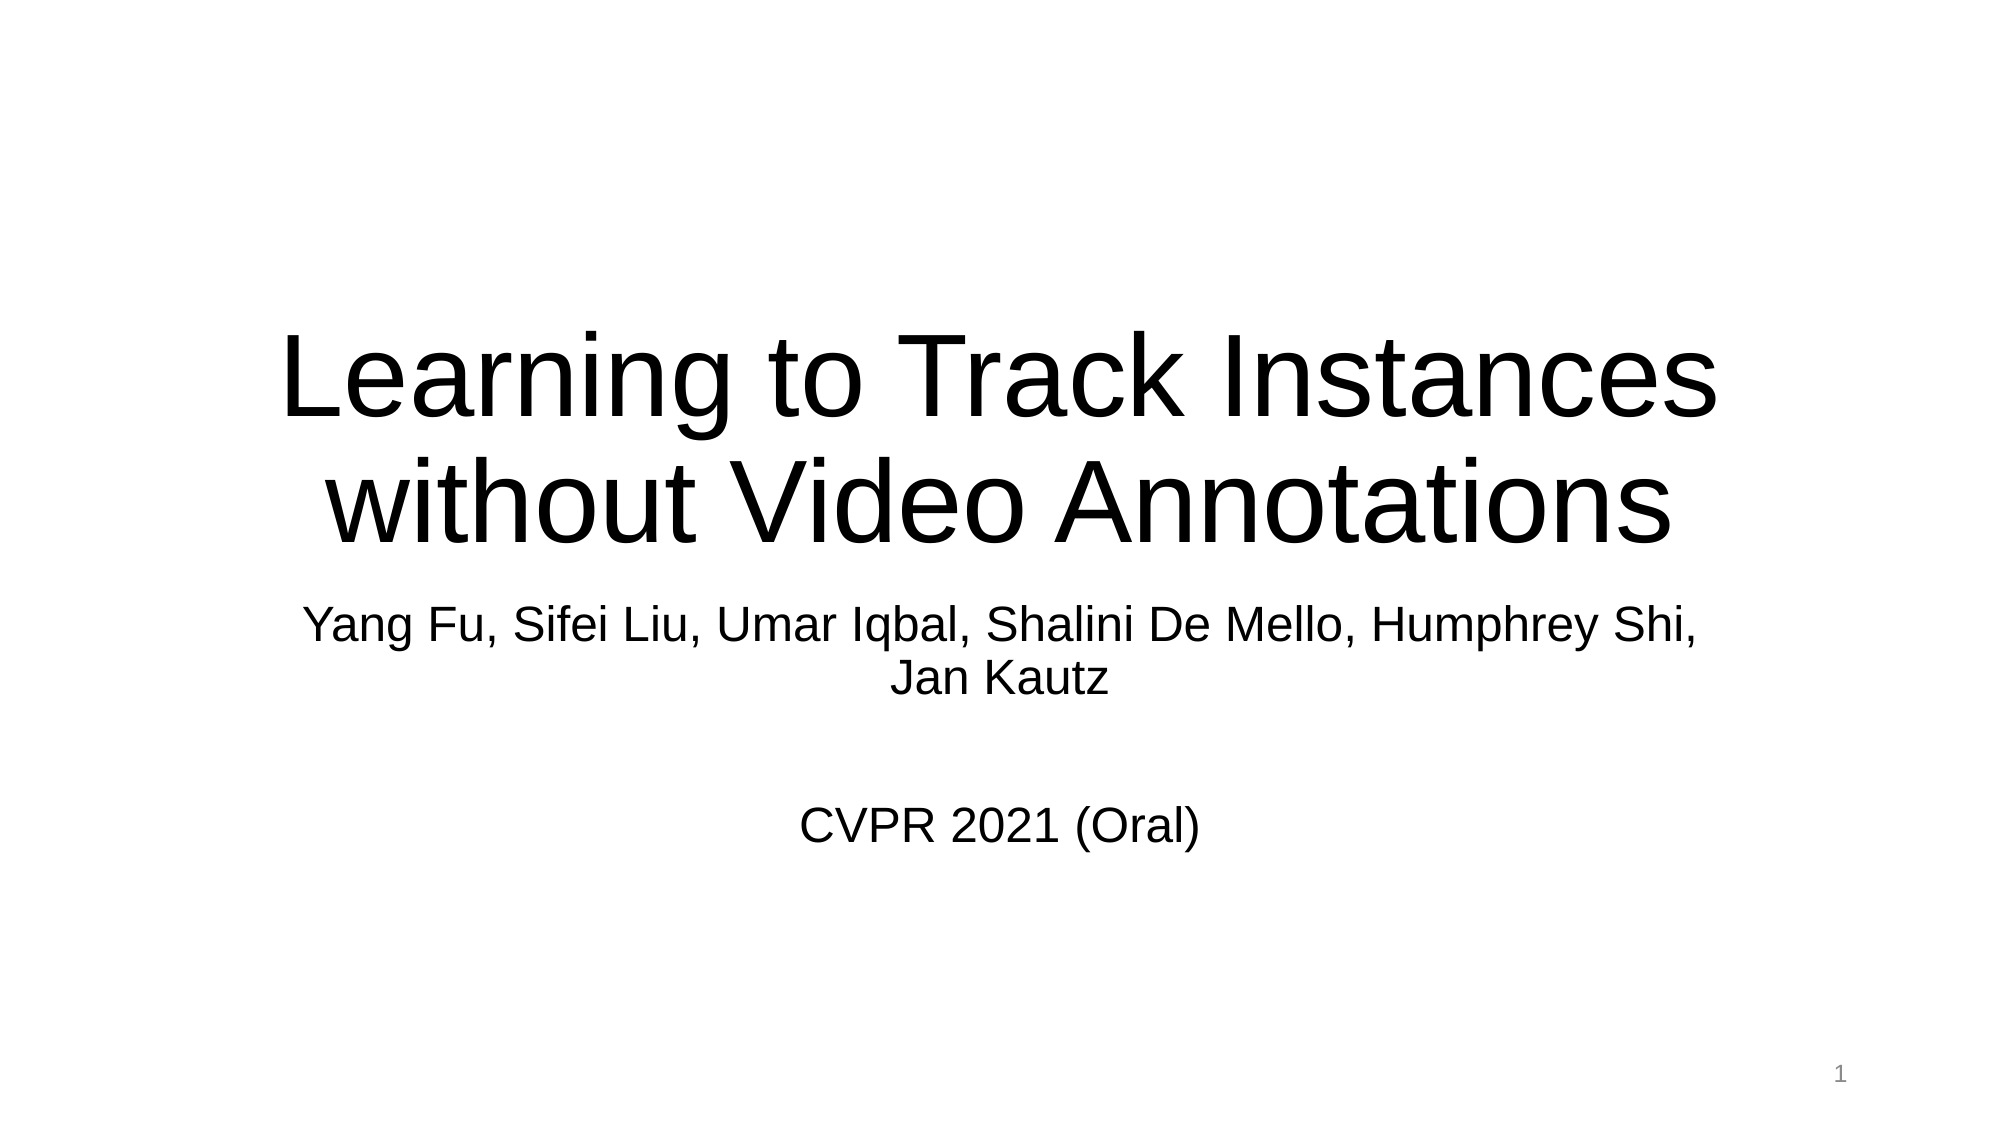

# Learning to Track Instances without Video Annotations
Yang Fu, Sifei Liu, Umar Iqbal, Shalini De Mello, Humphrey Shi, Jan Kautz

CVPR 2021 (Oral)
1